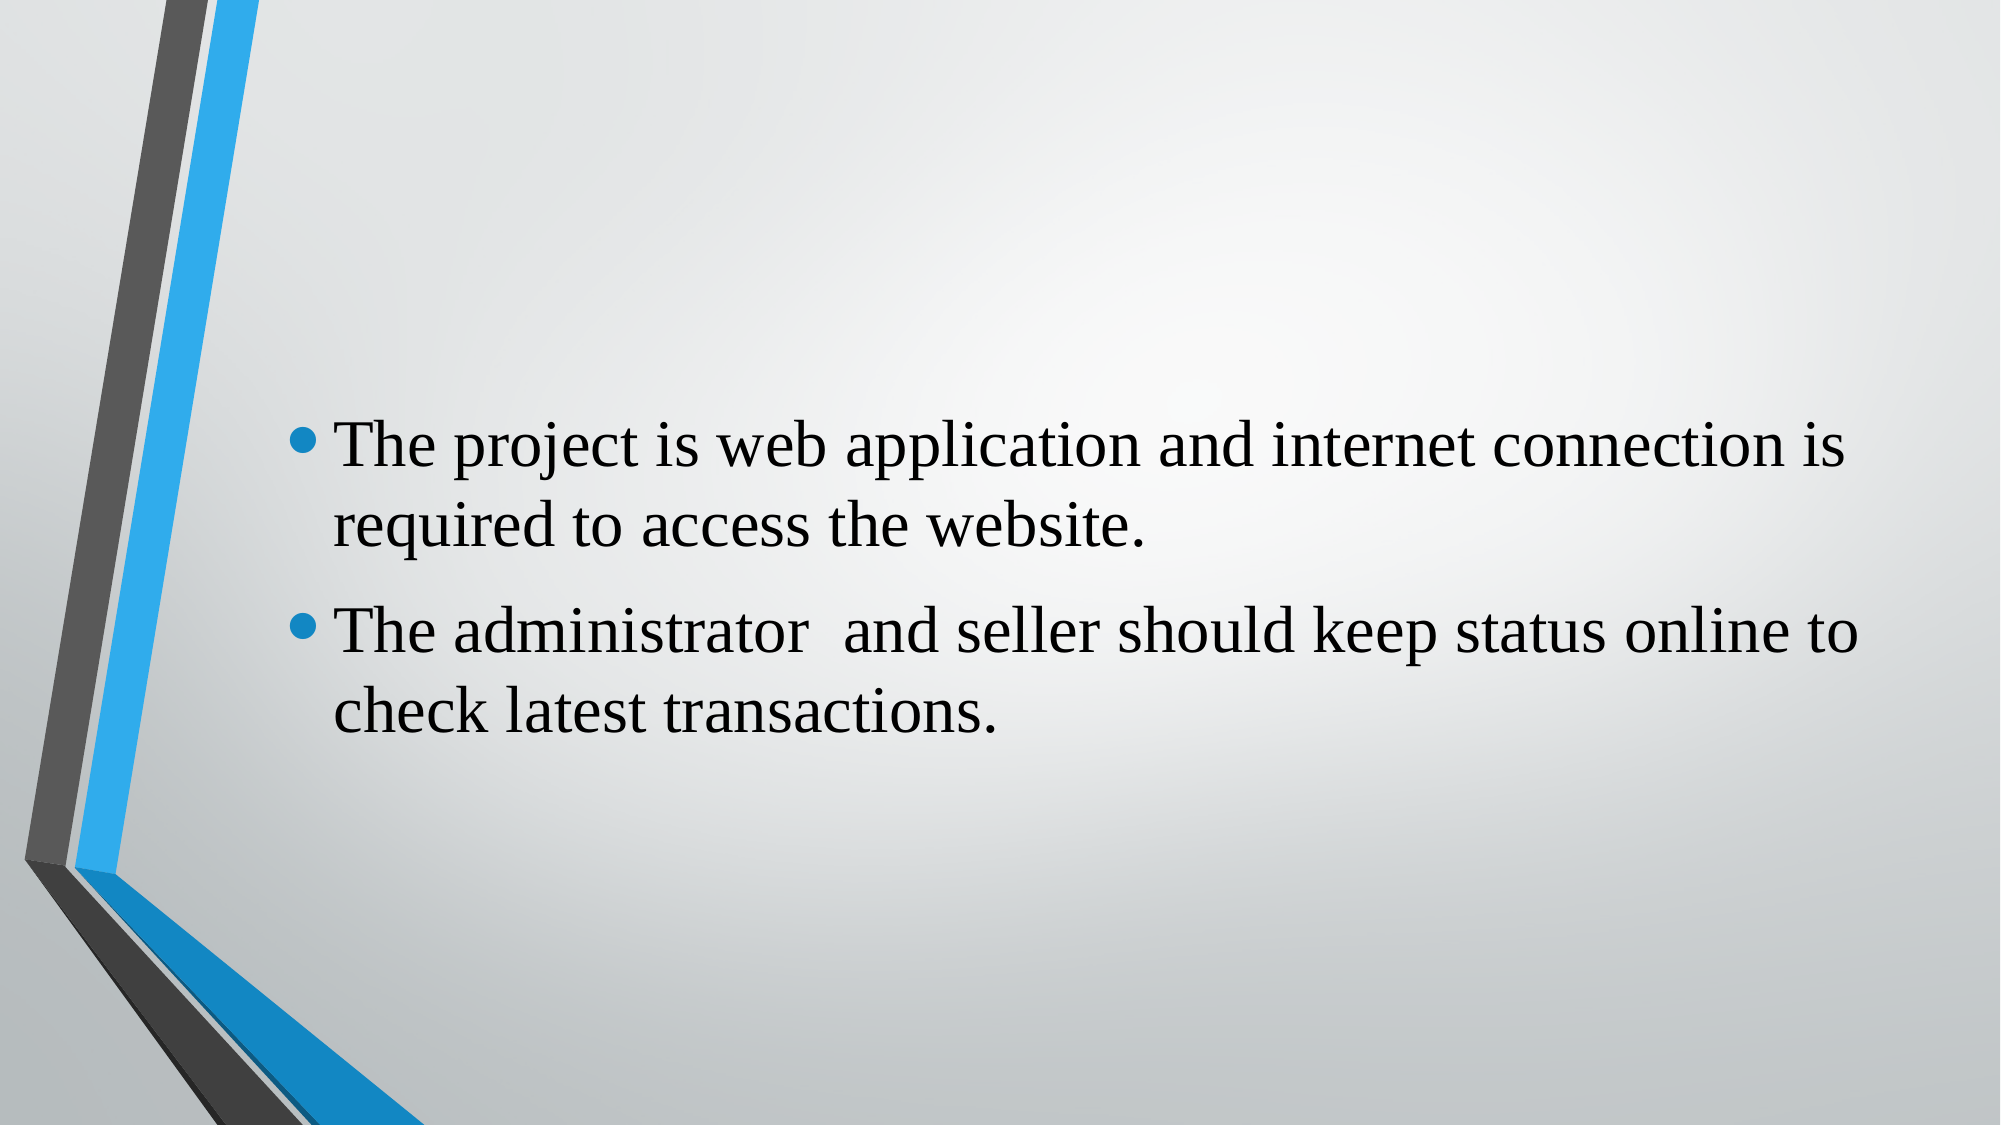

The project is web application and internet connection is required to access the website.
The administrator  and seller should keep status online to check latest transactions.